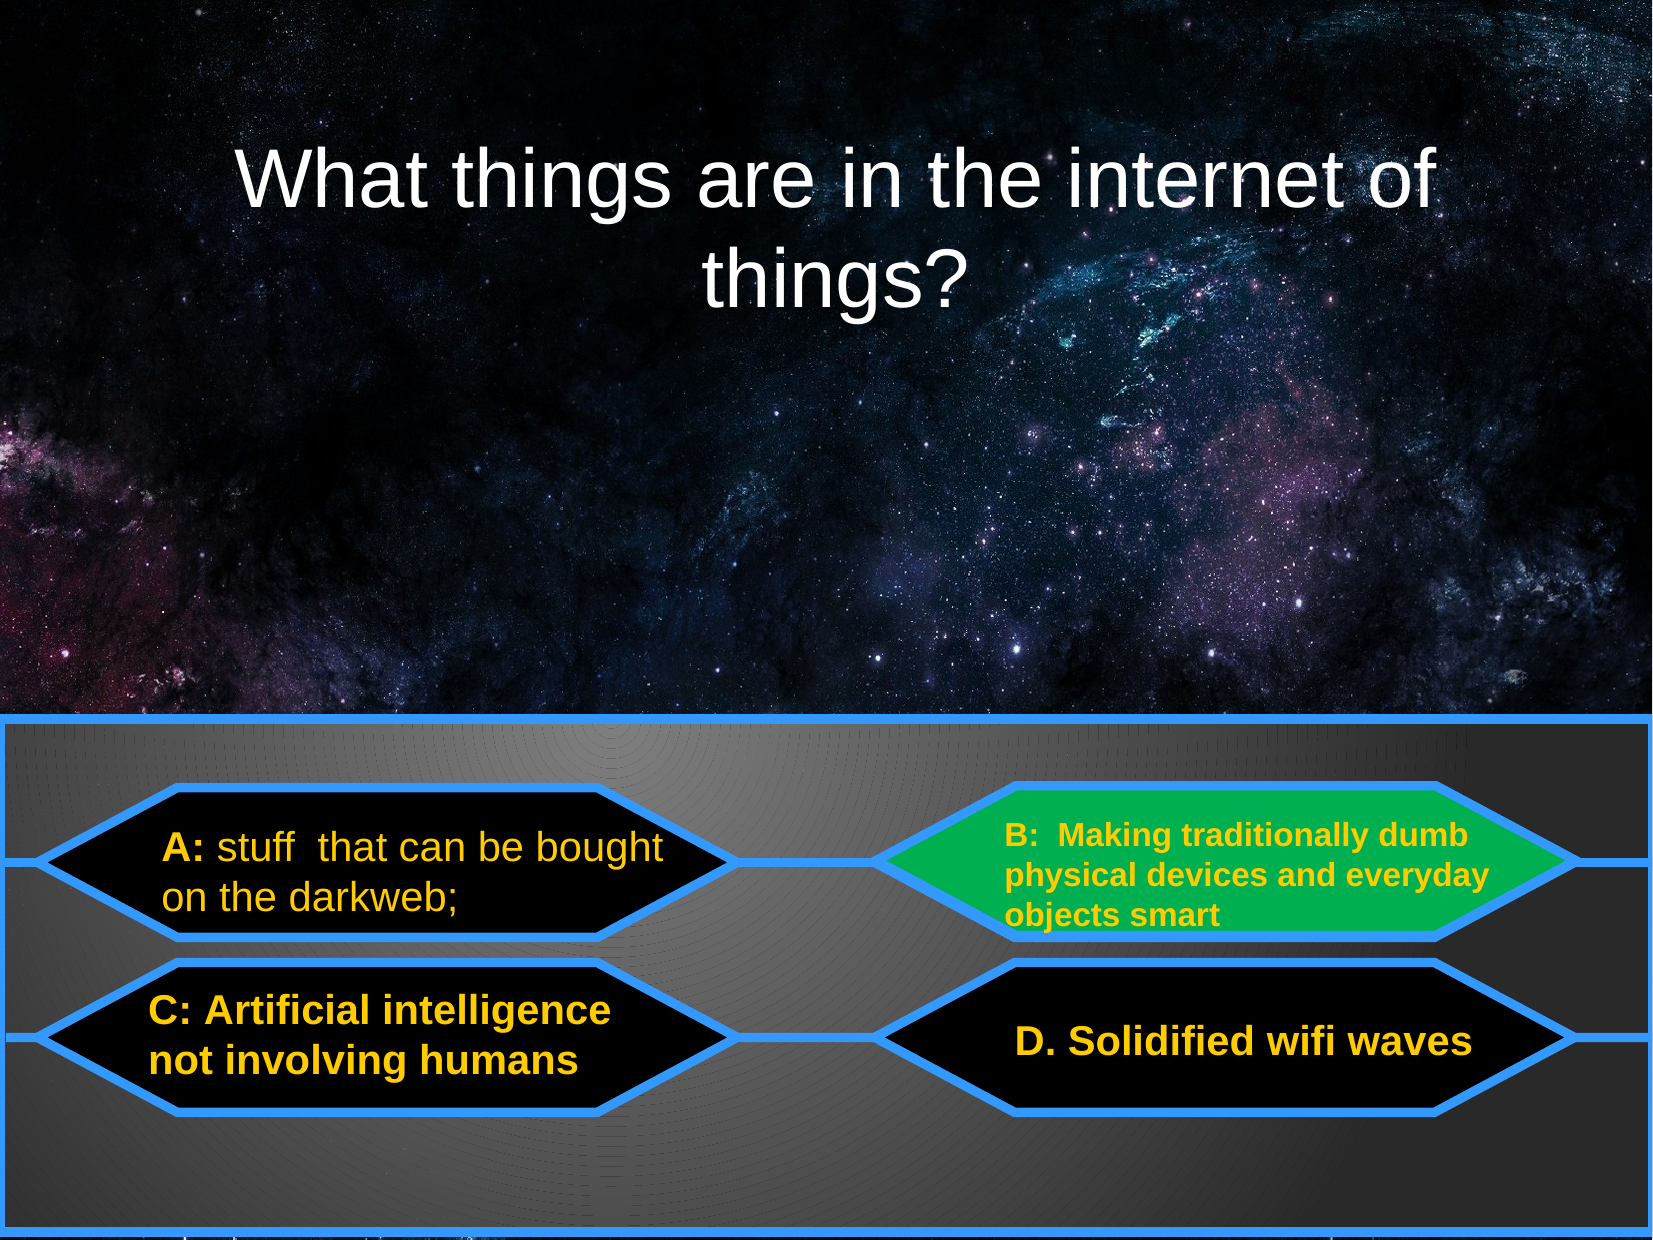

What things are in the internet of things?

B:  Making traditionally dumb physical devices and everyday objects smart
A: stuff  that can be bought
on the darkweb;

C: Artificial intelligence not involving humans

D. Solidified wifi waves